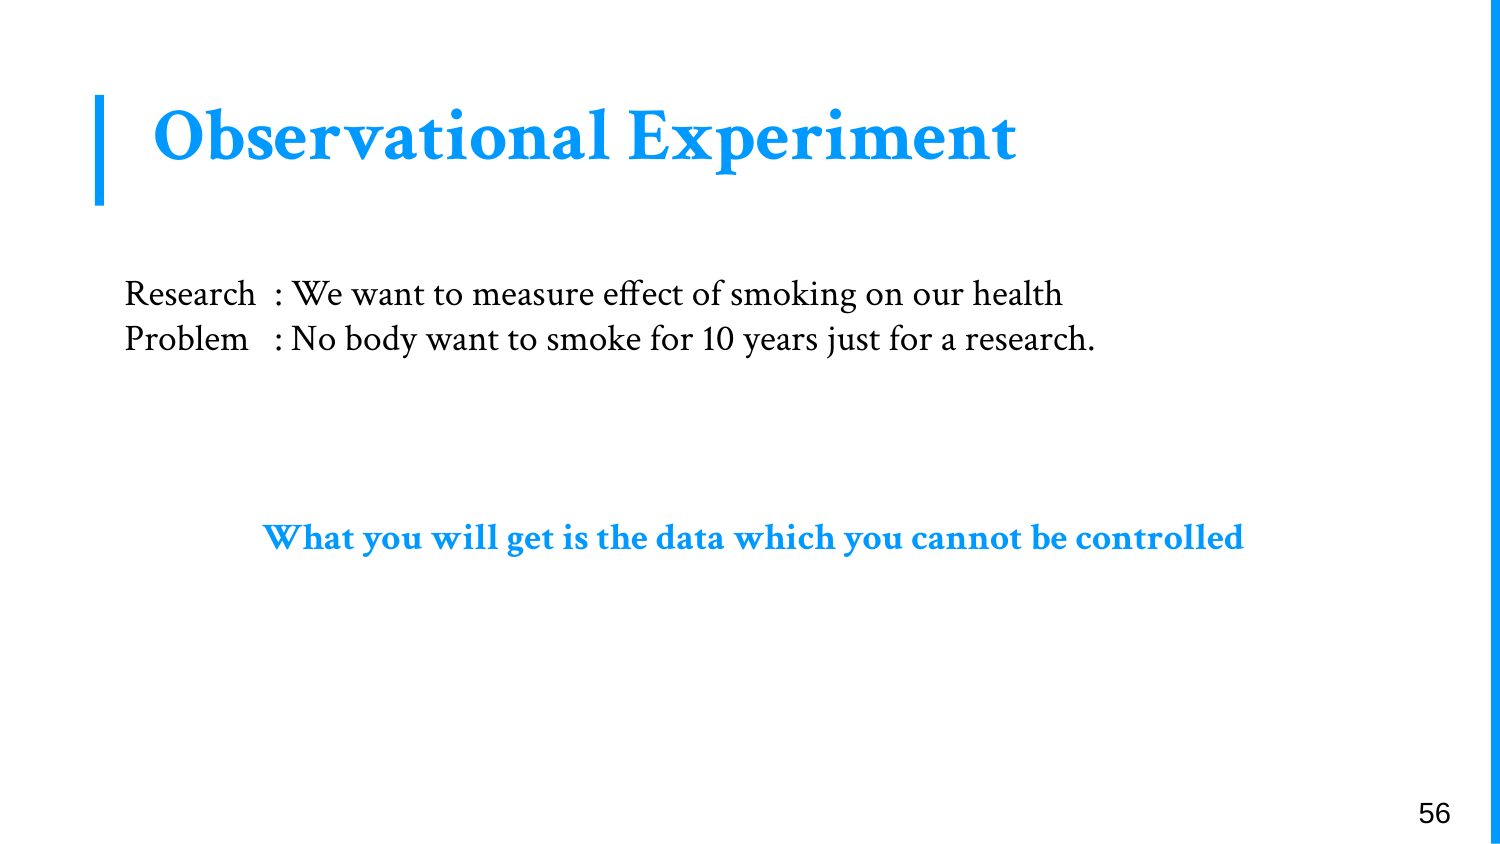

# Observational Experiment

Research	: We want to measure effect of smoking on our health
Problem 	: No body want to smoke for 10 years just for a research.

What you will get is the data which you cannot be controlled
56